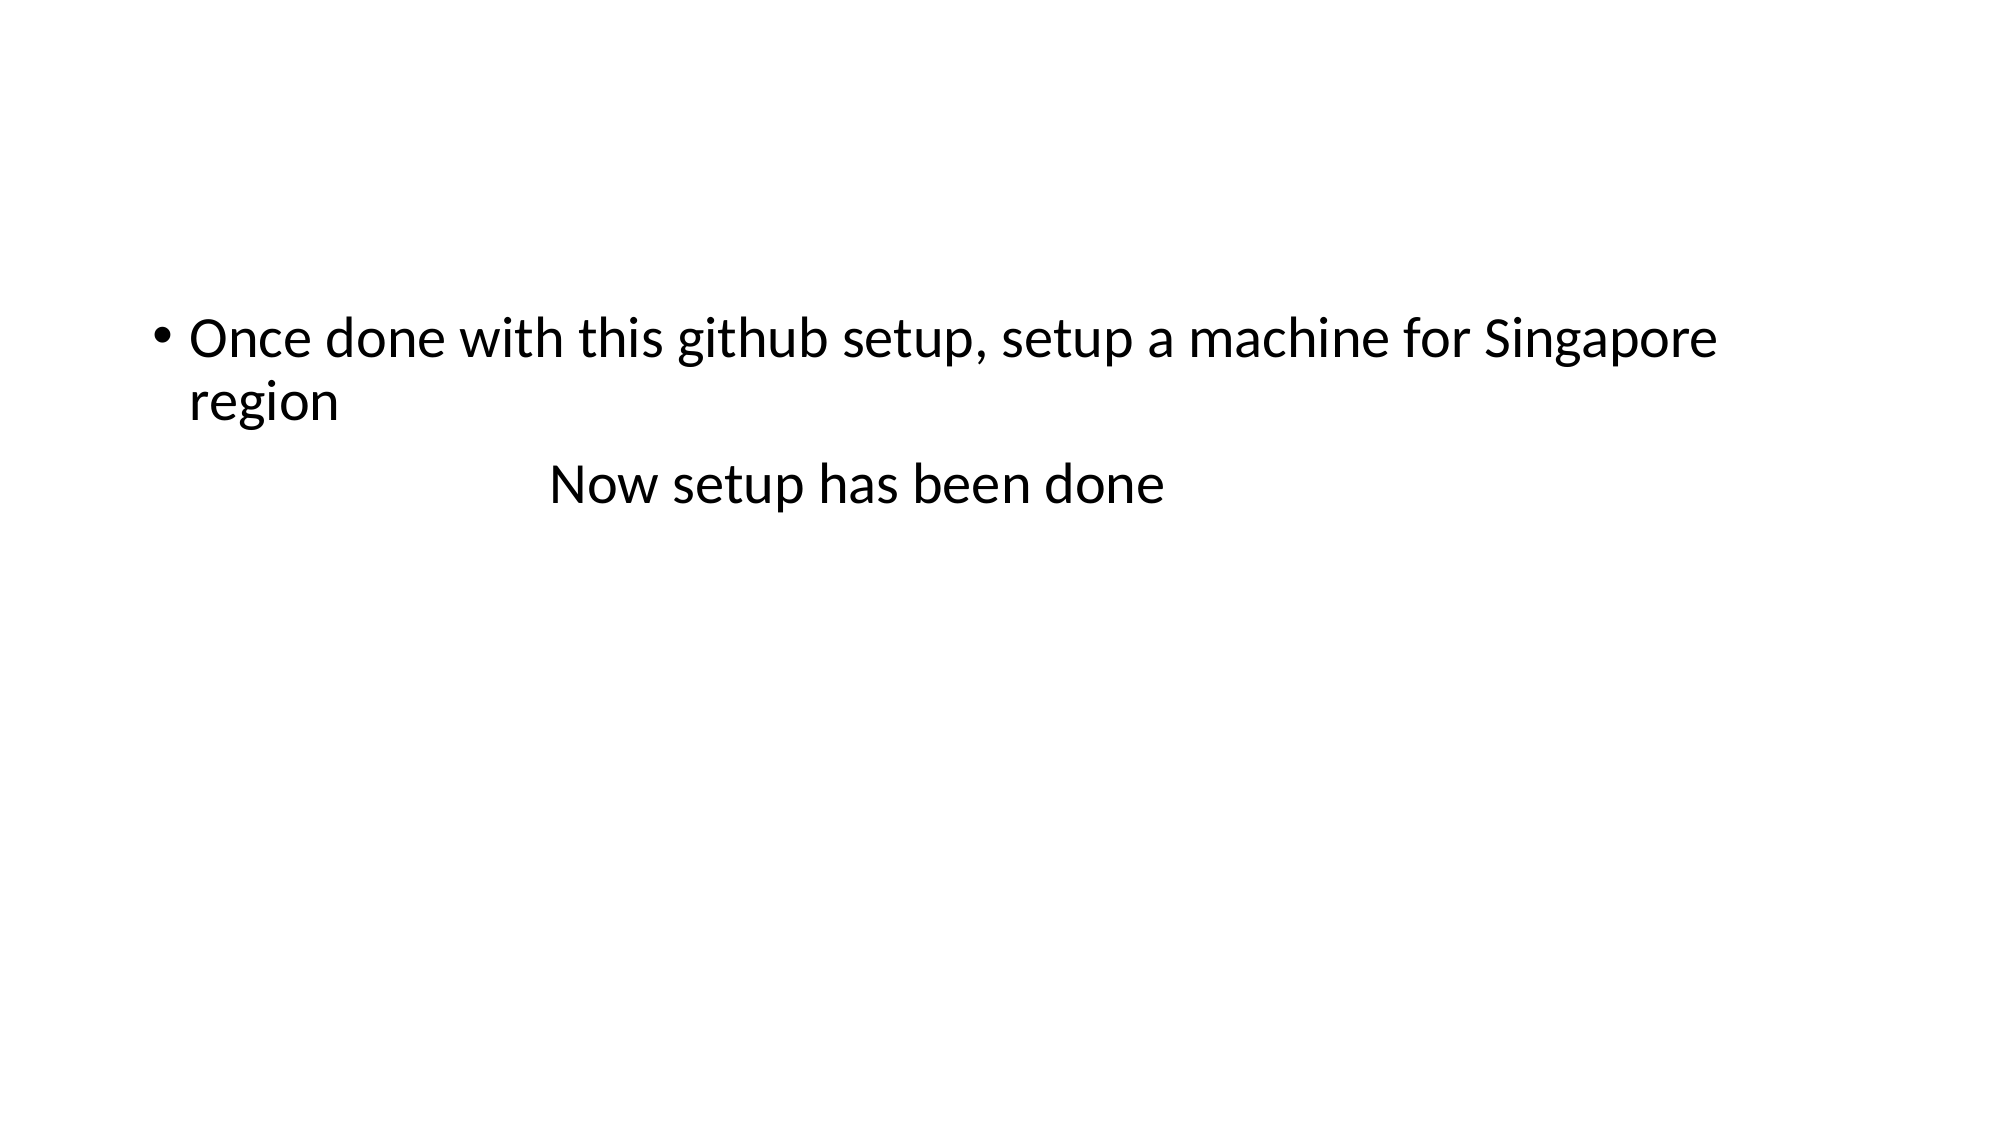

#
Once done with this github setup, setup a machine for Singapore region
                              Now setup has been done